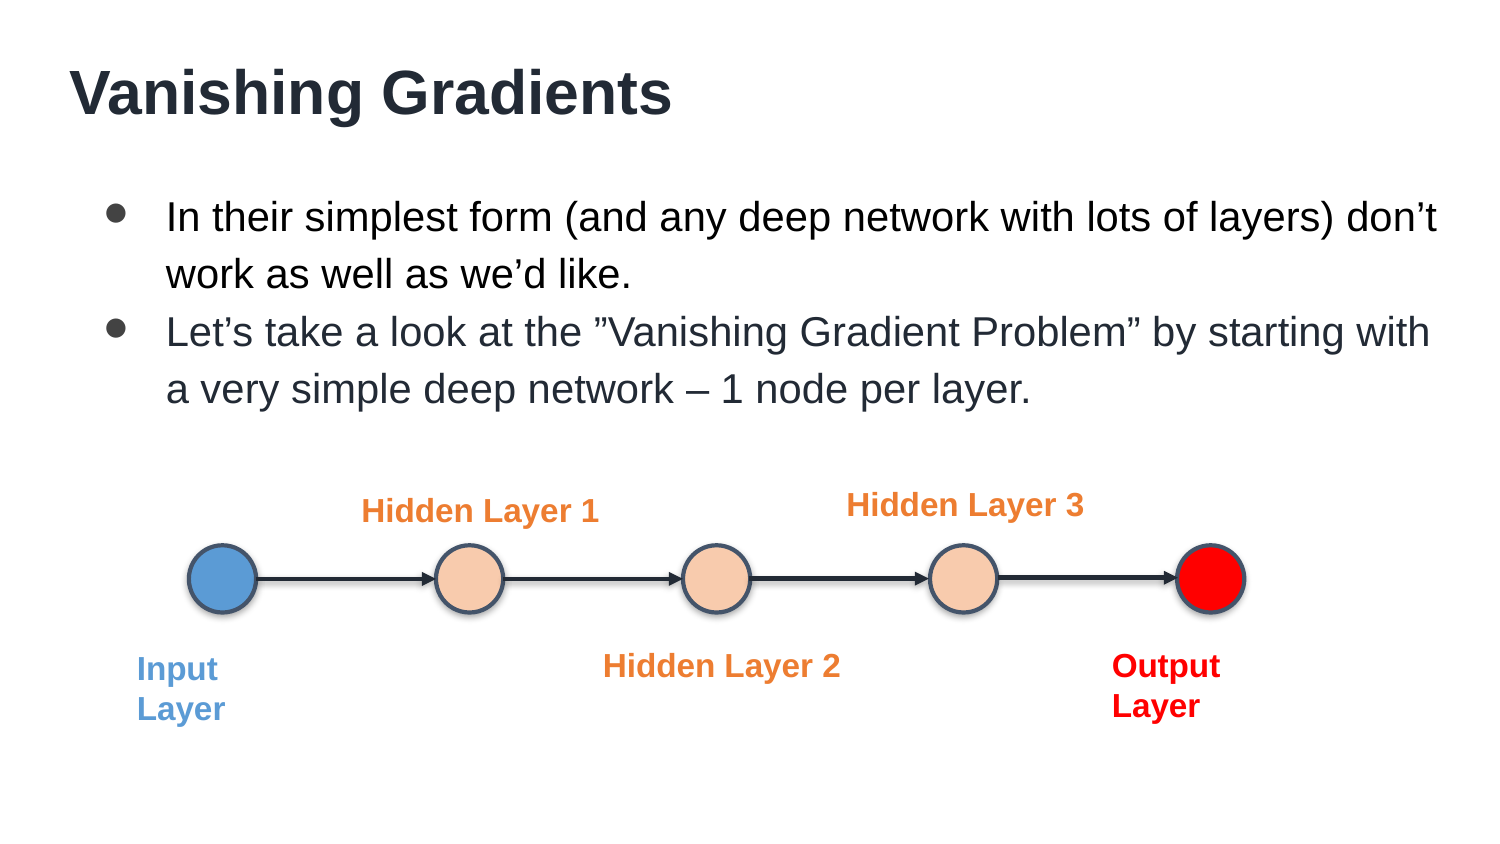

Vanishing Gradients
In their simplest form (and any deep network with lots of layers) don’t work as well as we’d like.
Let’s take a look at the ”Vanishing Gradient Problem” by starting with a very simple deep network – 1 node per layer.
Hidden Layer 3
Hidden Layer 1

Hidden Layer 2
Output Layer
Input Layer